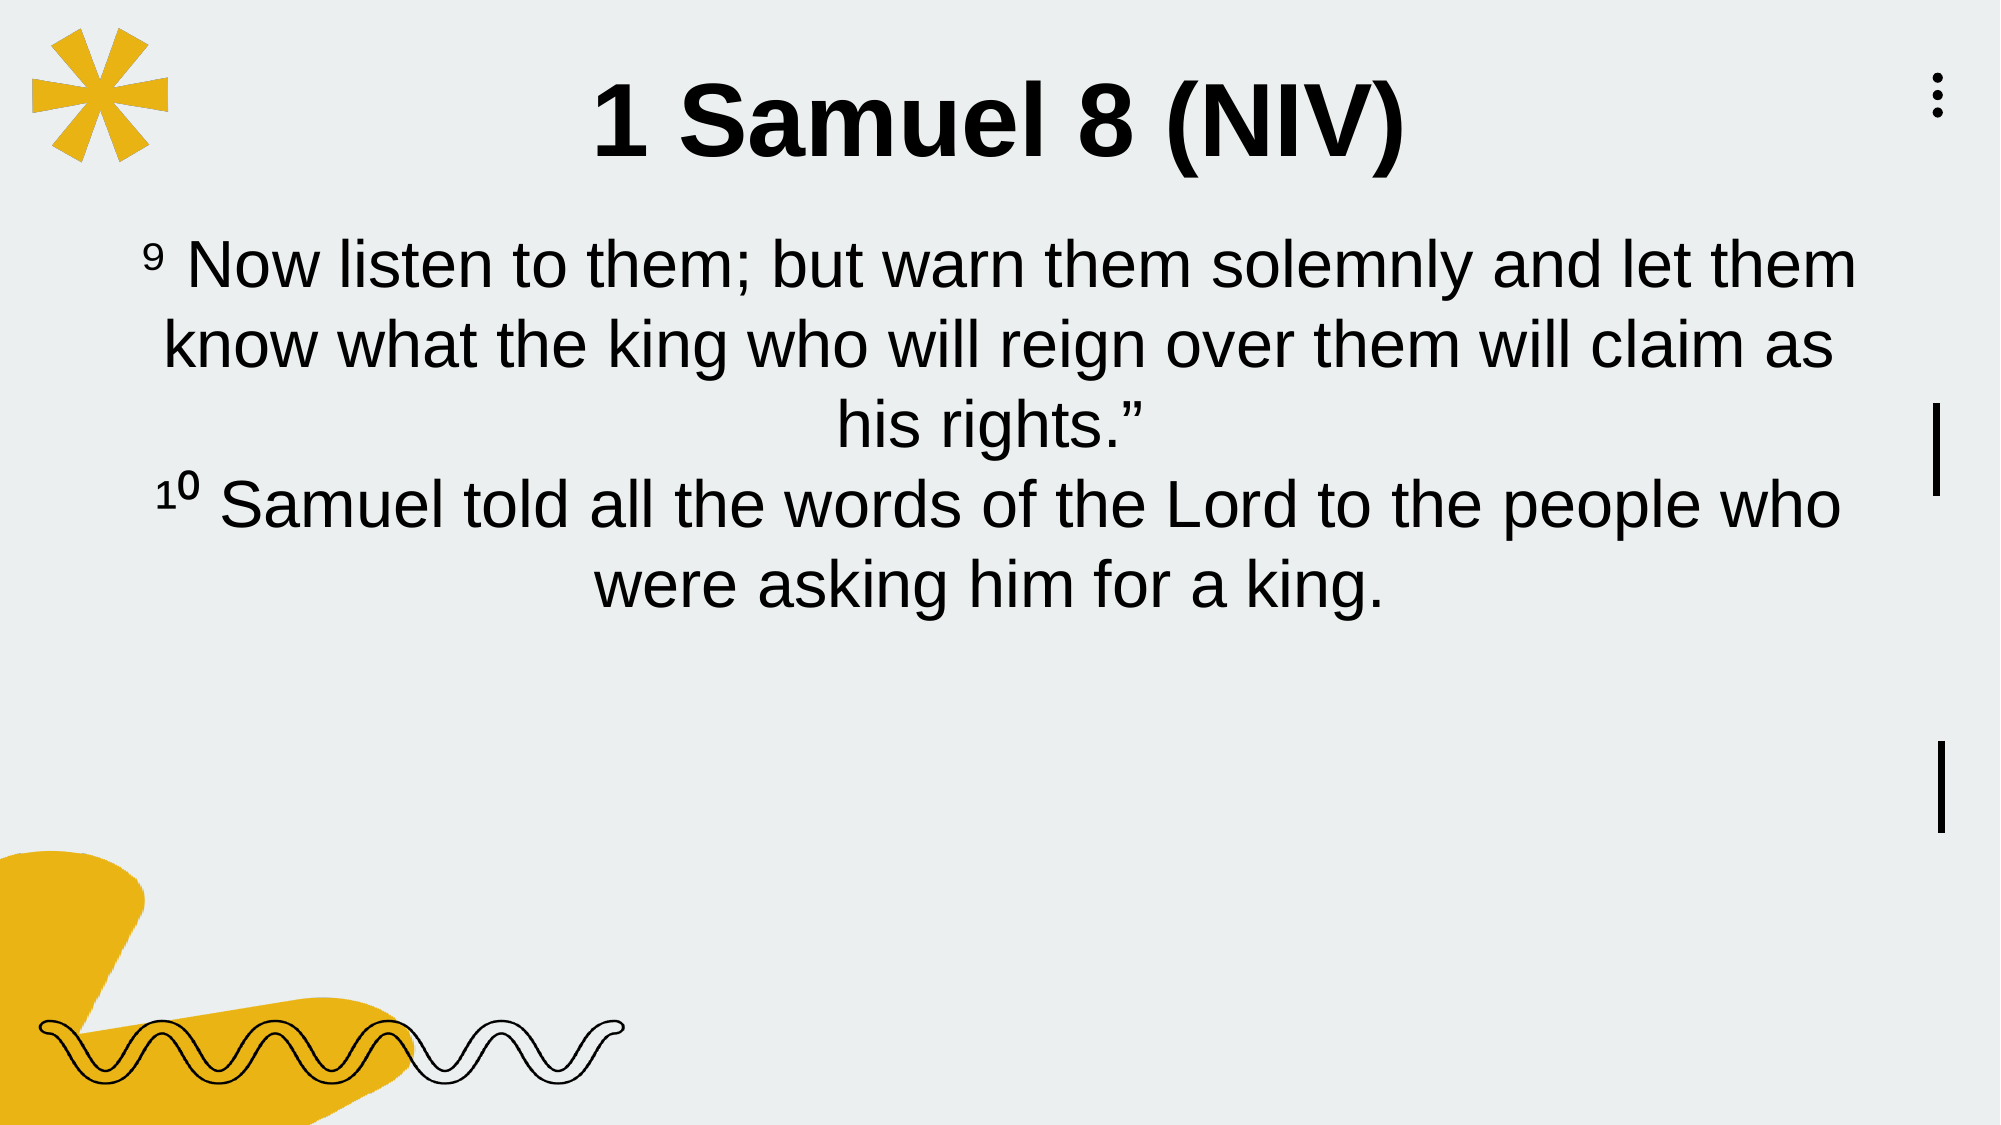

1 Samuel 8 (NIV)
⁹ Now listen to them; but warn them solemnly and let them know what the king who will reign over them will claim as his rights.”
¹⁰ Samuel told all the words of the Lord to the people who were asking him for a king.